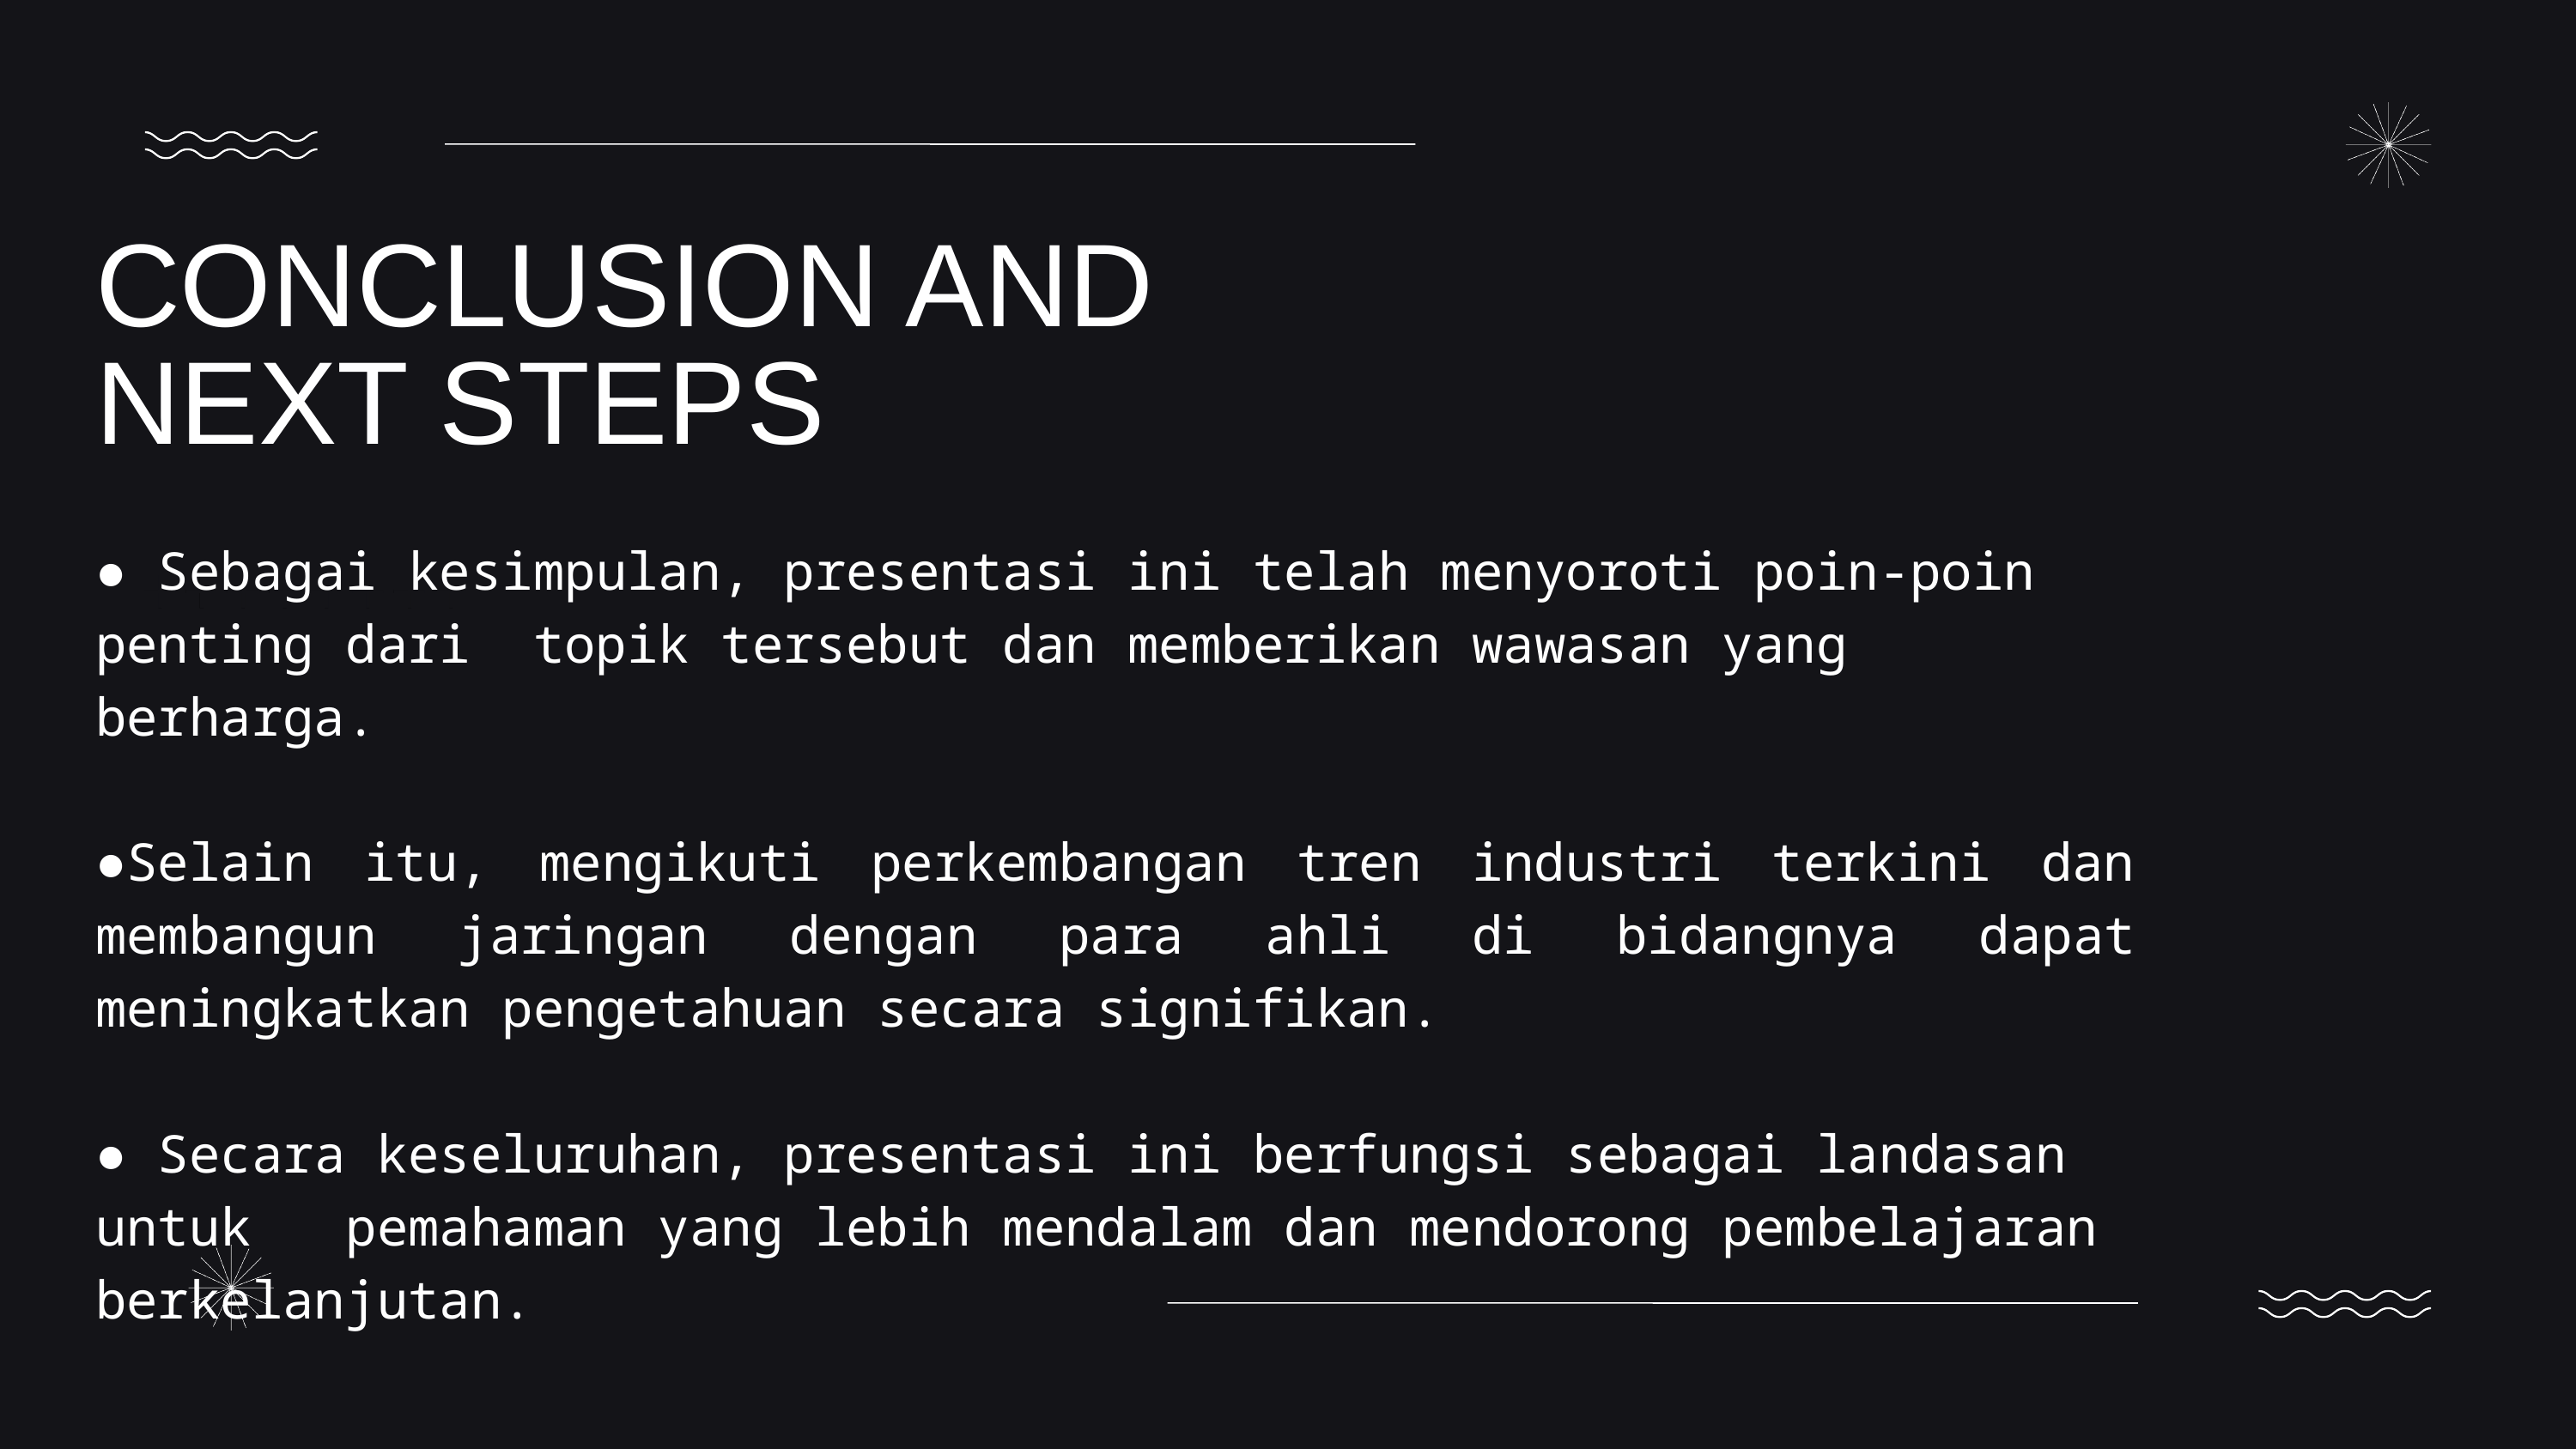

CONCLUSION AND NEXT STEPS
● Sebagai kesimpulan, presentasi ini telah menyoroti poin-poin penting dari  topik tersebut dan memberikan wawasan yang berharga.

●Selain itu, mengikuti perkembangan tren industri terkini dan membangun jaringan dengan para ahli di bidangnya dapat meningkatkan pengetahuan secara signifikan.

● Secara keseluruhan, presentasi ini berfungsi sebagai landasan untuk   pemahaman yang lebih mendalam dan mendorong pembelajaran berkelanjutan.